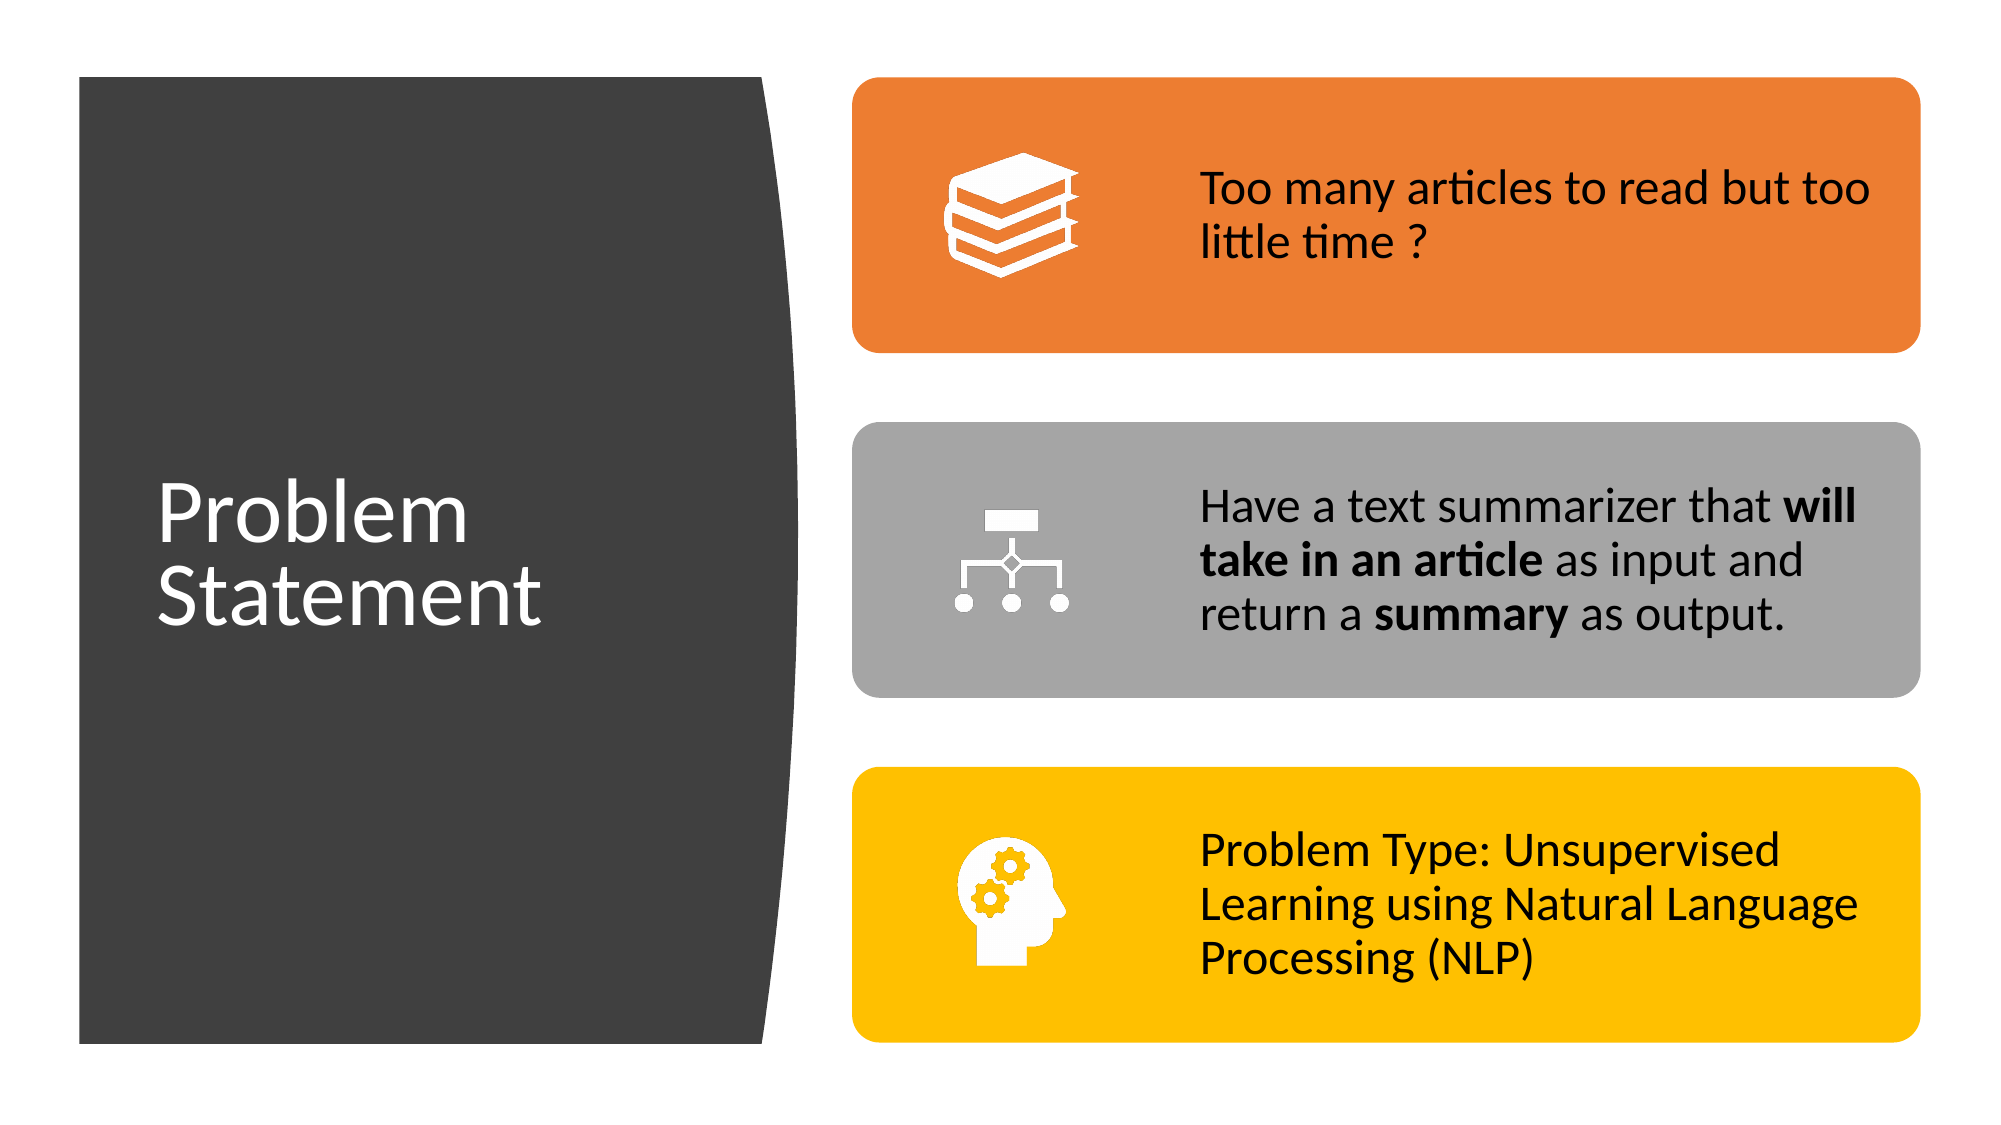

Too many articles to read but too little time ?
Have a text summarizer that will take in an article as input and return a summary as output.
Problem Type: Unsupervised Learning using Natural Language Processing (NLP)

# Problem Statement